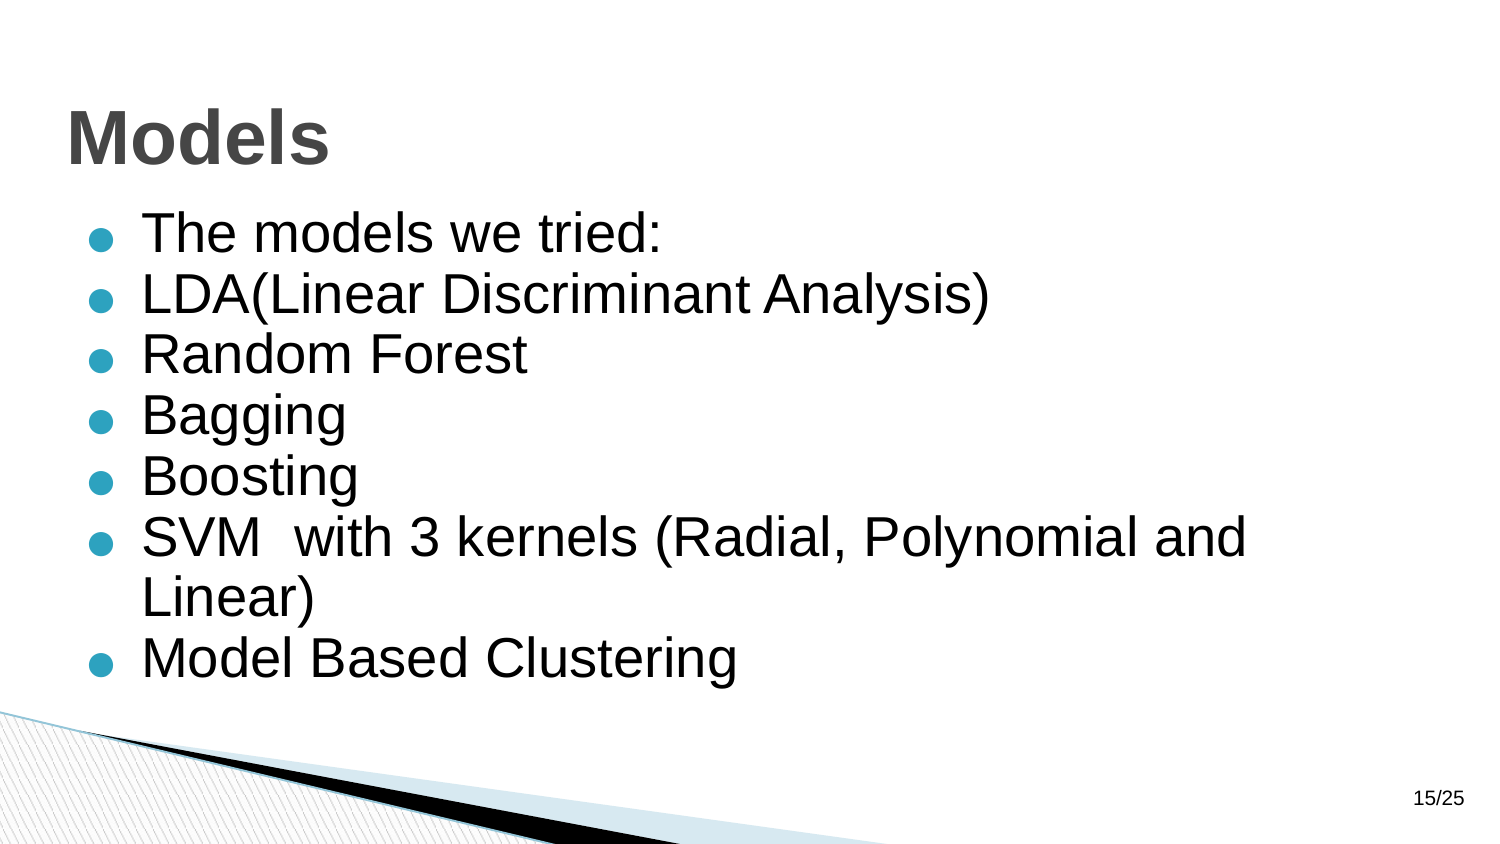

# Models
The models we tried:
LDA(Linear Discriminant Analysis)
Random Forest
Bagging
Boosting
SVM  with 3 kernels (Radial, Polynomial and Linear)
Model Based Clustering

15/25